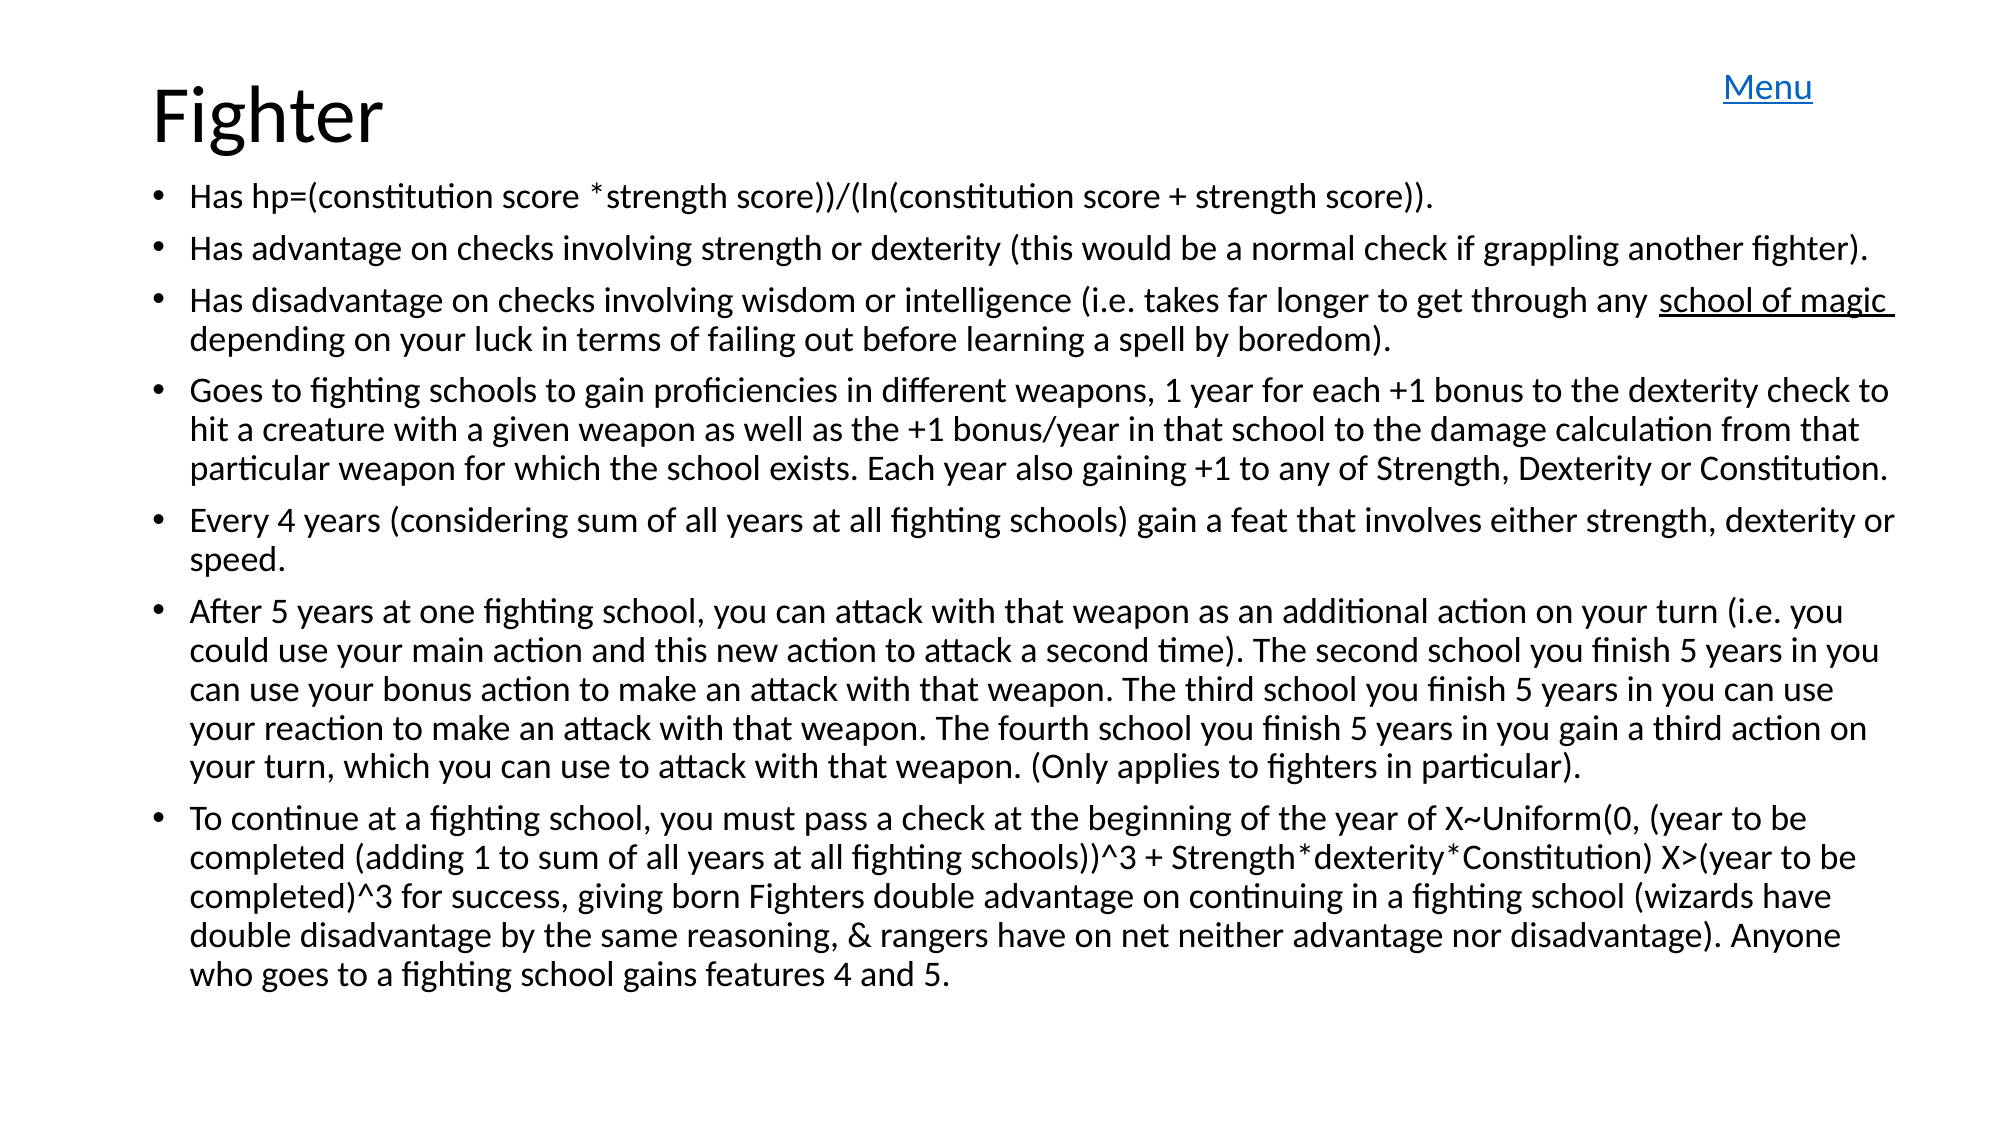

Menu
# Fighter
Has hp=(constitution score *strength score))/(ln(constitution score + strength score)).
Has advantage on checks involving strength or dexterity (this would be a normal check if grappling another fighter).
Has disadvantage on checks involving wisdom or intelligence (i.e. takes far longer to get through any school of magic depending on your luck in terms of failing out before learning a spell by boredom).
Goes to fighting schools to gain proficiencies in different weapons, 1 year for each +1 bonus to the dexterity check to hit a creature with a given weapon as well as the +1 bonus/year in that school to the damage calculation from that particular weapon for which the school exists. Each year also gaining +1 to any of Strength, Dexterity or Constitution.
Every 4 years (considering sum of all years at all fighting schools) gain a feat that involves either strength, dexterity or speed.
After 5 years at one fighting school, you can attack with that weapon as an additional action on your turn (i.e. you could use your main action and this new action to attack a second time). The second school you finish 5 years in you can use your bonus action to make an attack with that weapon. The third school you finish 5 years in you can use your reaction to make an attack with that weapon. The fourth school you finish 5 years in you gain a third action on your turn, which you can use to attack with that weapon. (Only applies to fighters in particular).
To continue at a fighting school, you must pass a check at the beginning of the year of X~Uniform(0, (year to be completed (adding 1 to sum of all years at all fighting schools))^3 + Strength*dexterity*Constitution) X>(year to be completed)^3 for success, giving born Fighters double advantage on continuing in a fighting school (wizards have double disadvantage by the same reasoning, & rangers have on net neither advantage nor disadvantage). Anyone who goes to a fighting school gains features 4 and 5.